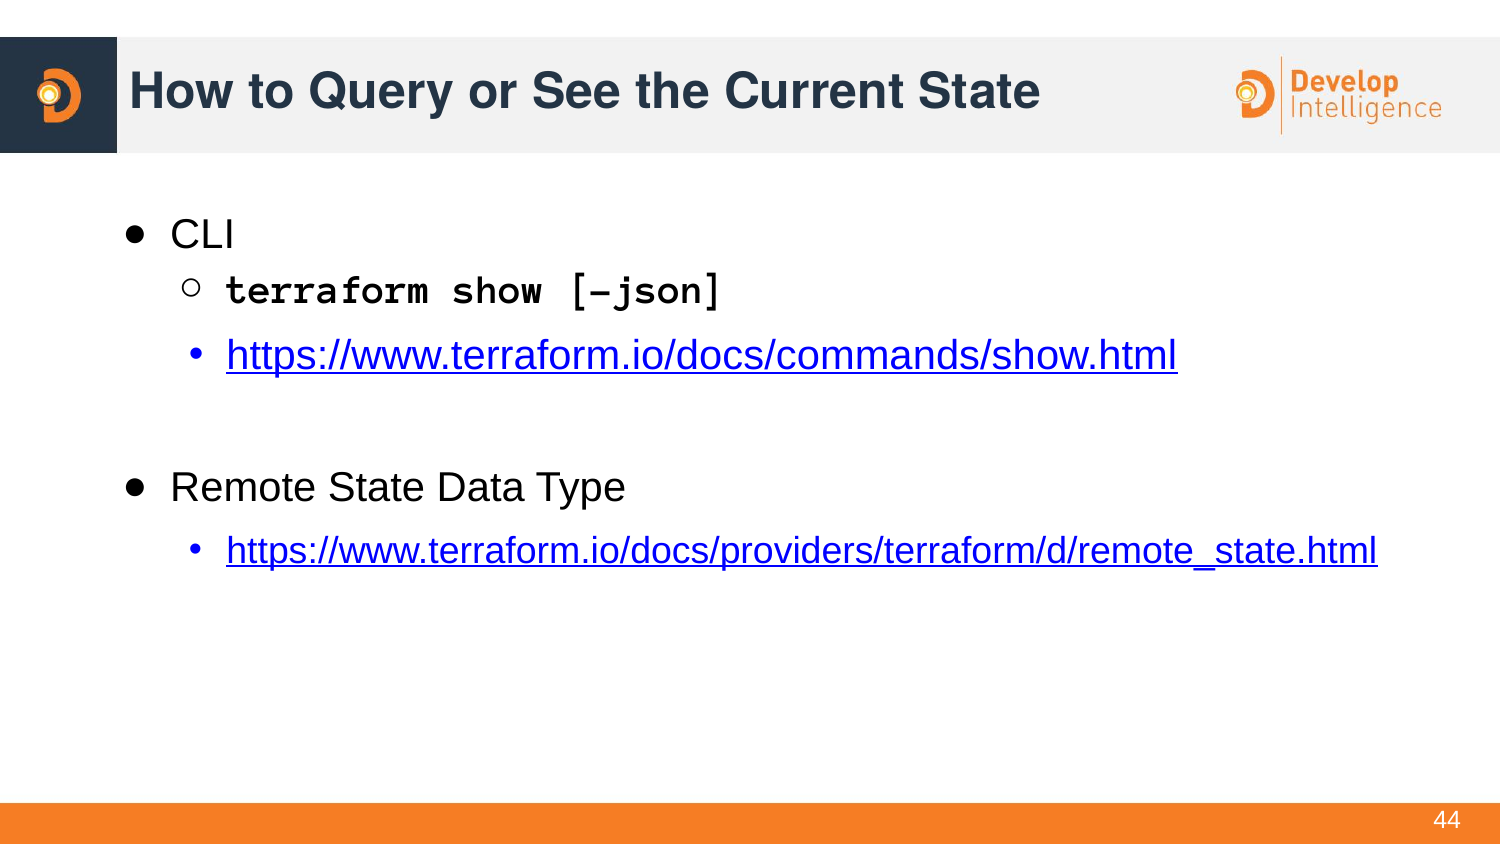

# How to Query or See the Current State
CLI
terraform show [-json]
https://www.terraform.io/docs/commands/show.html

Remote State Data Type
https://www.terraform.io/docs/providers/terraform/d/remote_state.html

44